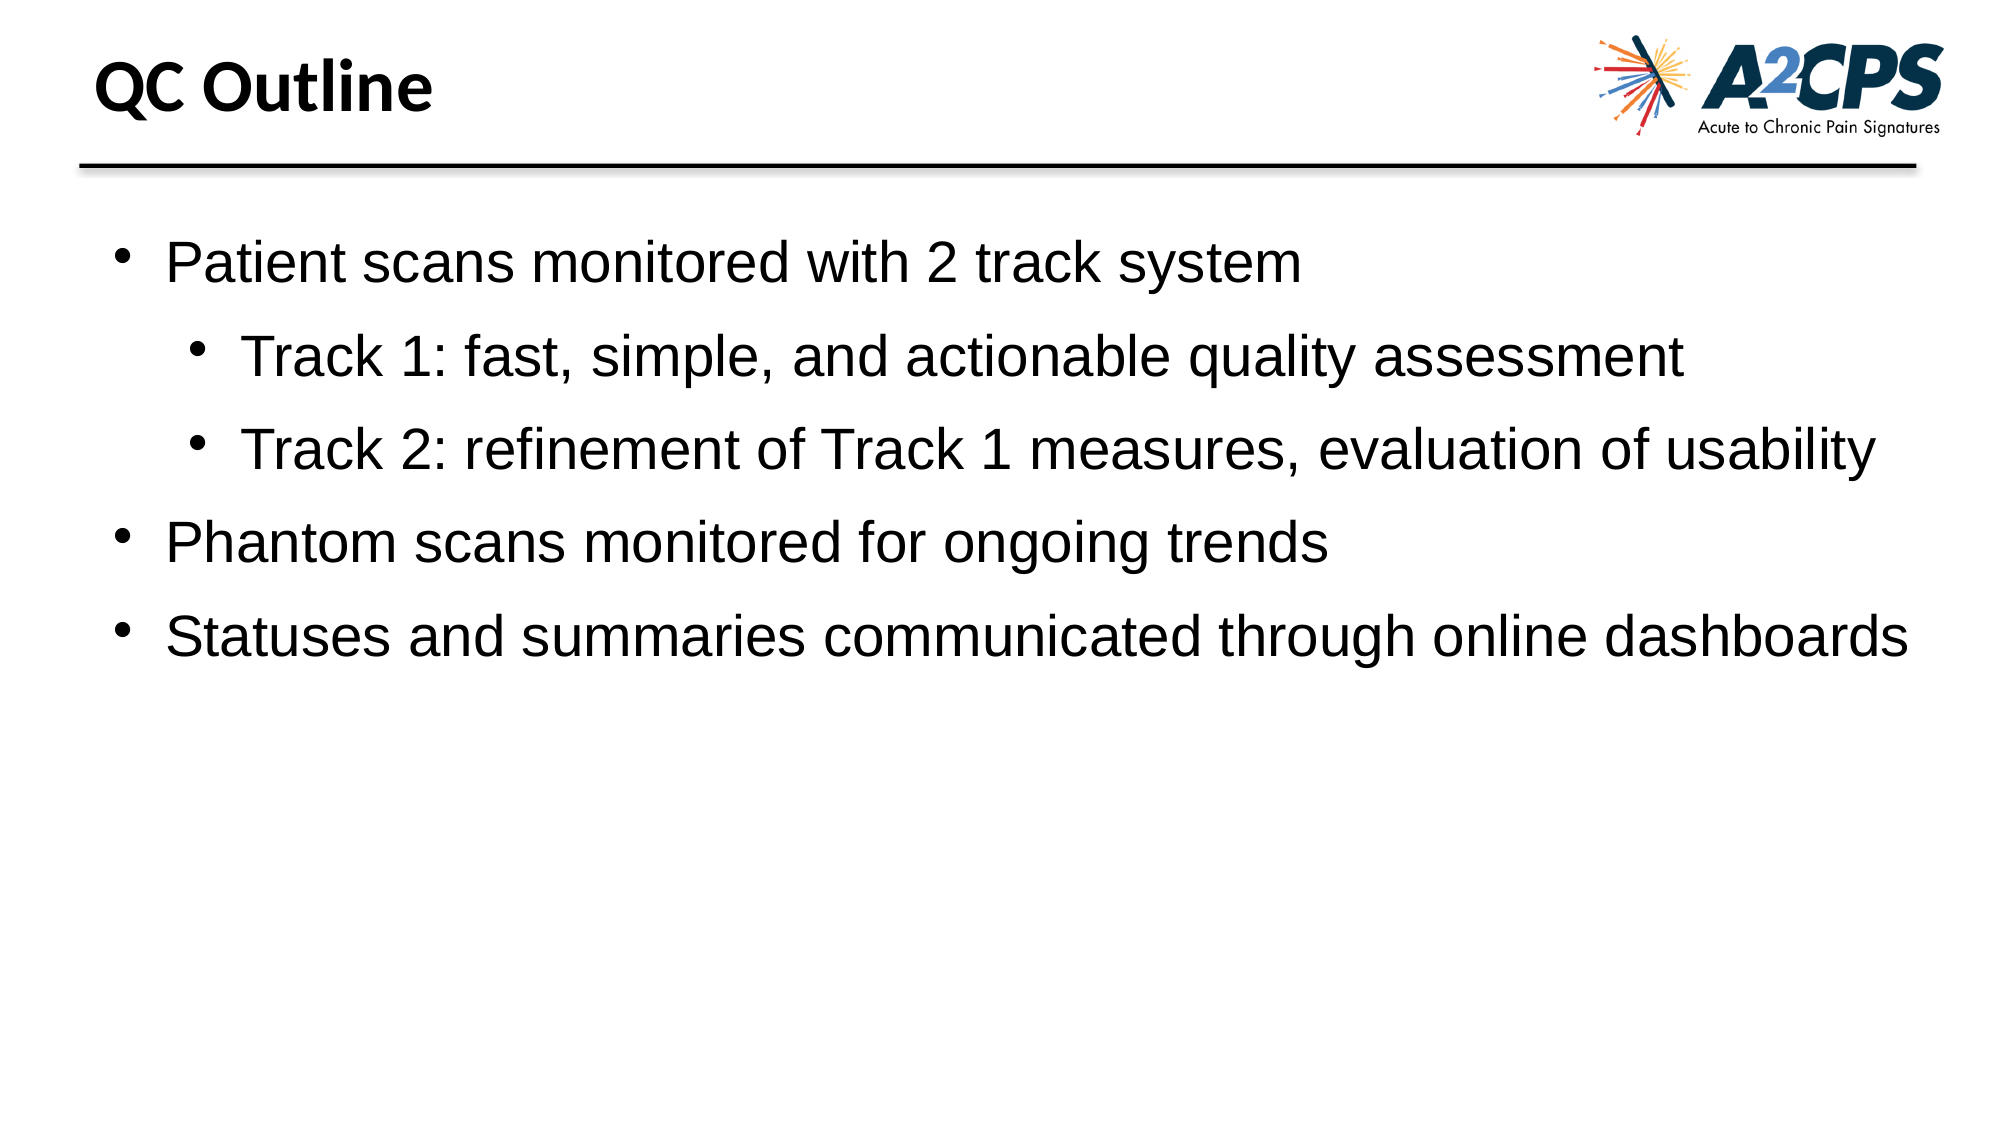

QC Outline
Patient scans monitored with 2 track system
Track 1: fast, simple, and actionable quality assessment
Track 2: refinement of Track 1 measures, evaluation of usability
Phantom scans monitored for ongoing trends
Statuses and summaries communicated through online dashboards